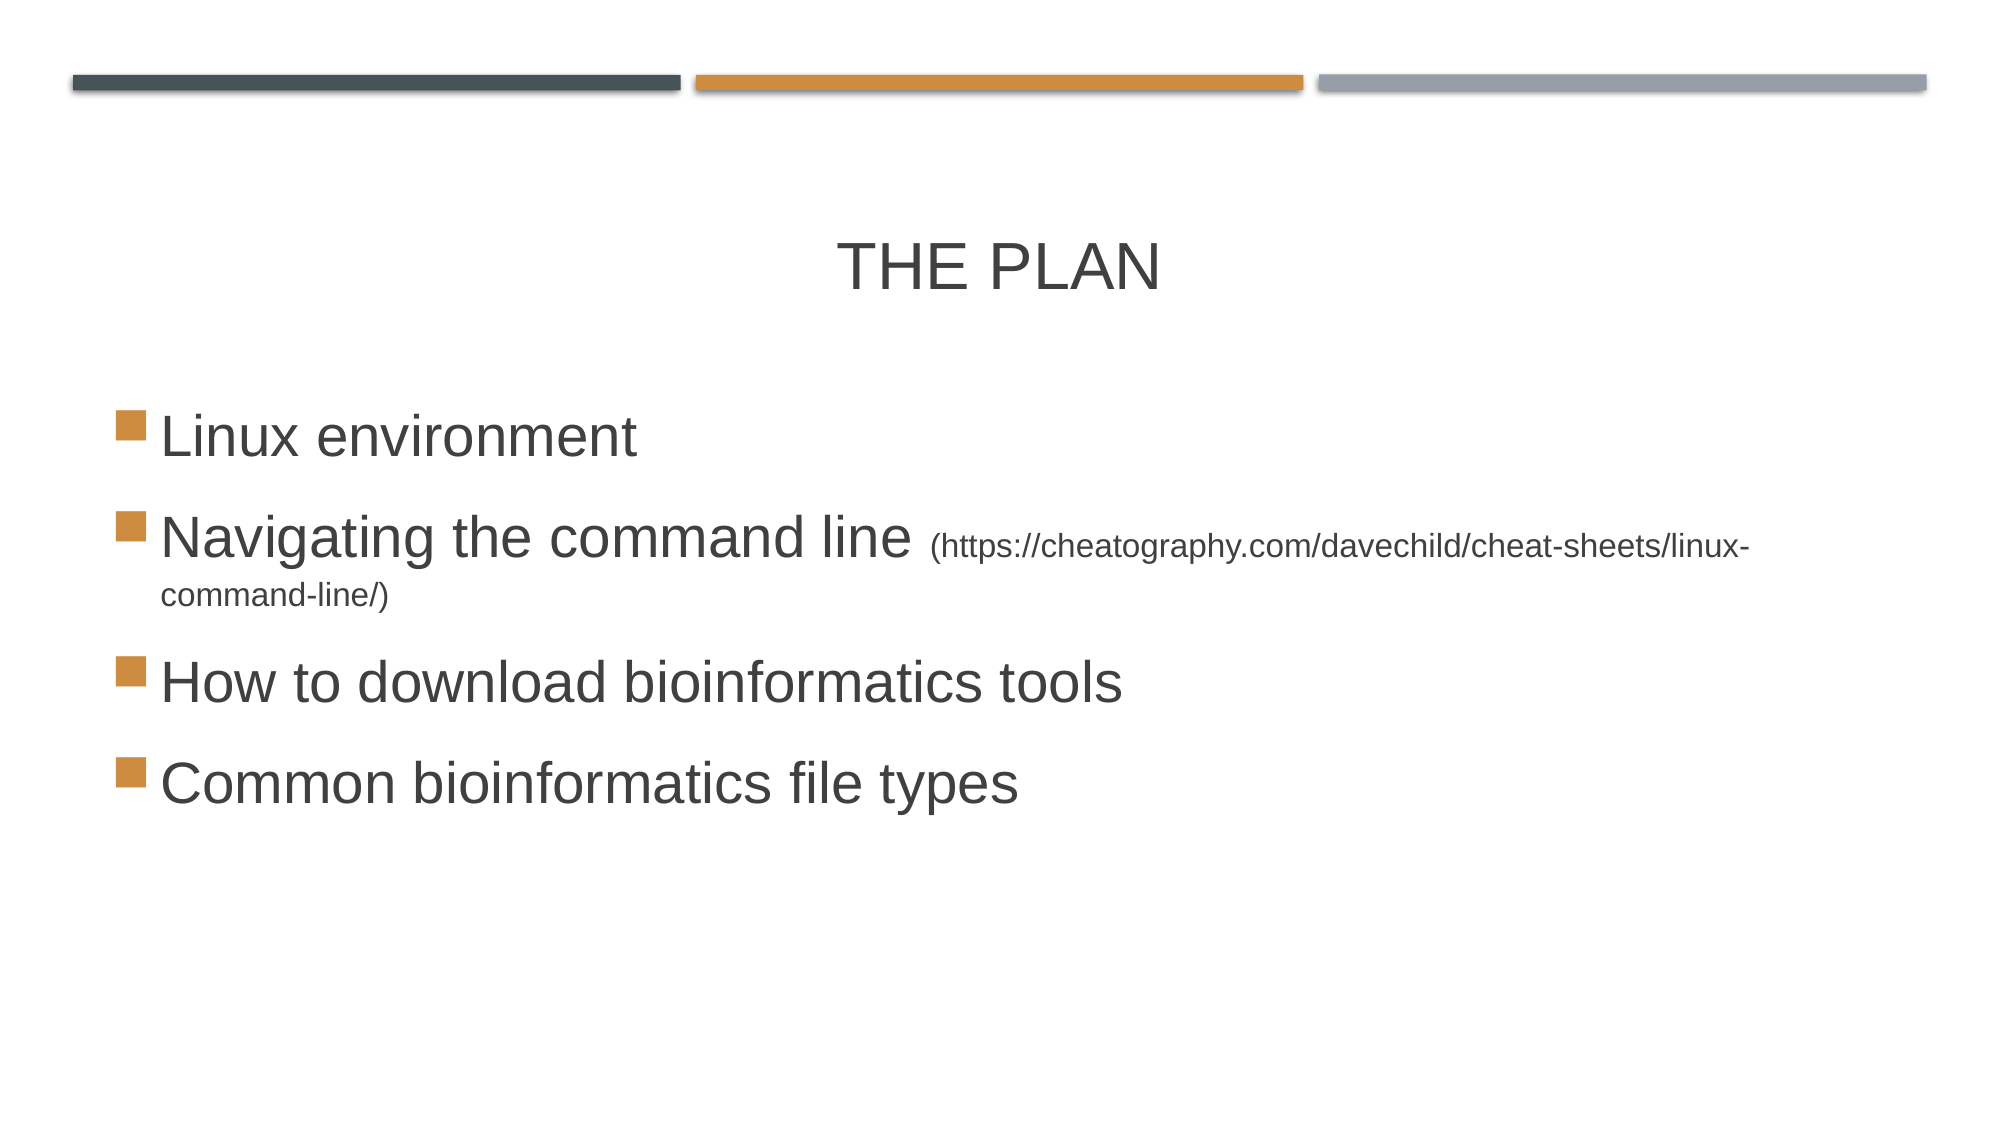

# The Plan
Linux environment
Navigating the command line (https://cheatography.com/davechild/cheat-sheets/linux-command-line/)
How to download bioinformatics tools
Common bioinformatics file types